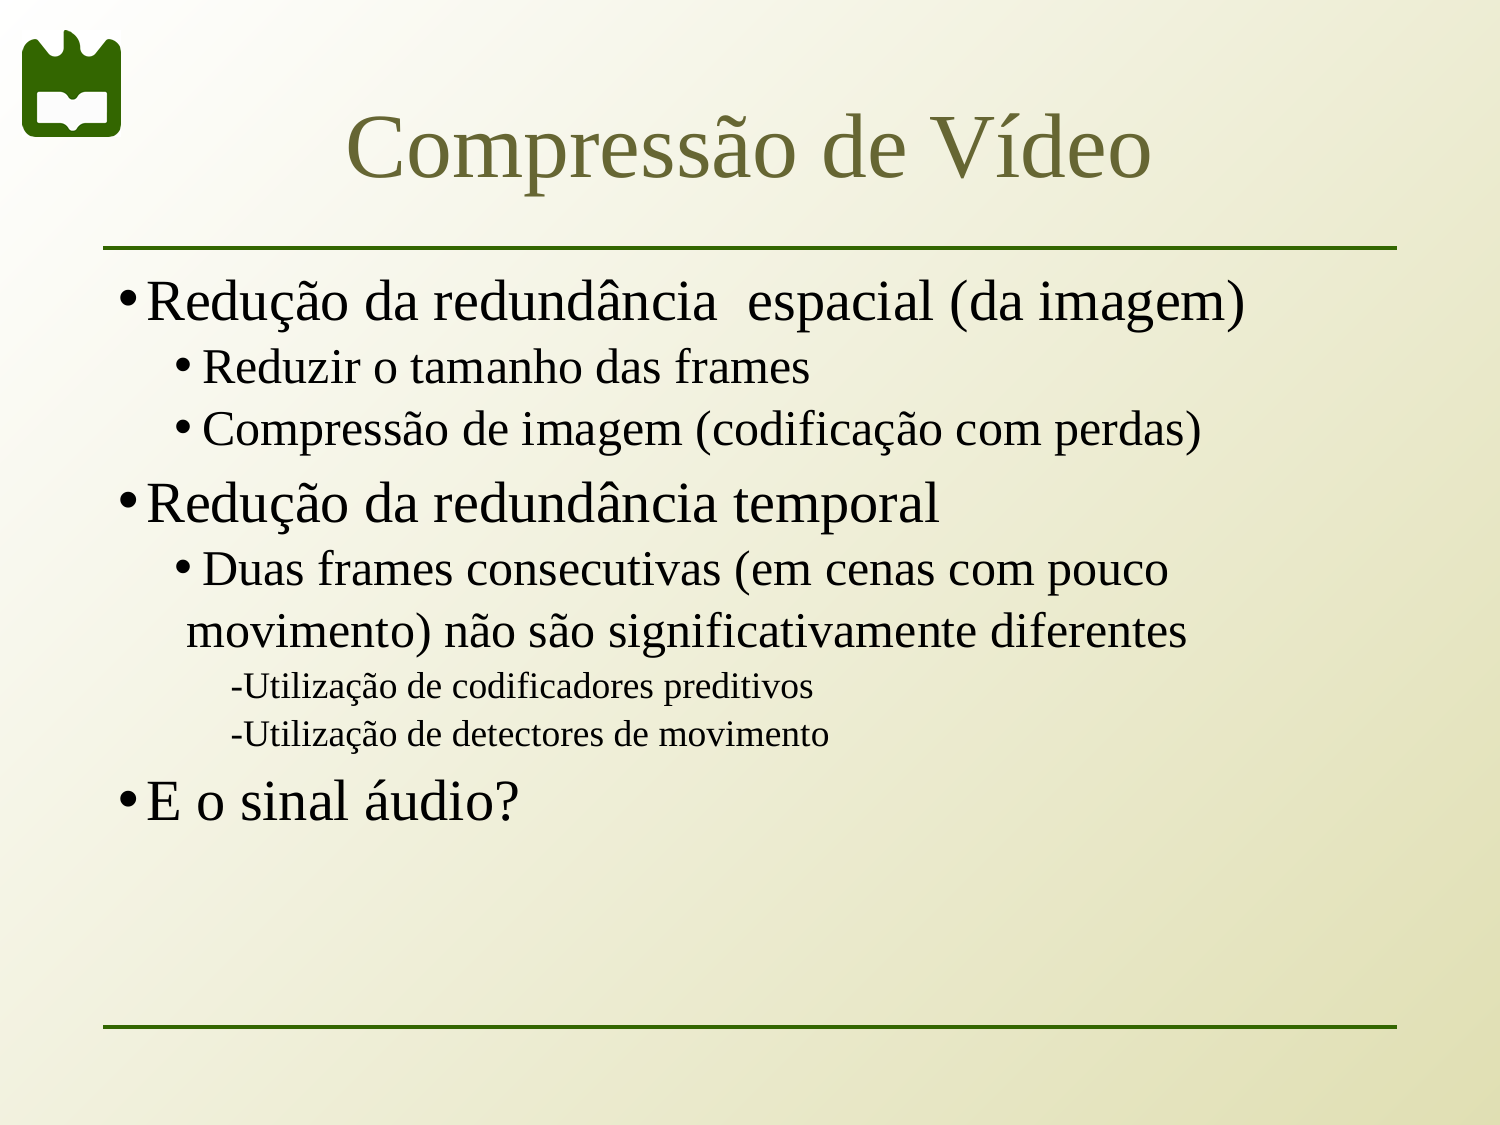

# Compressão de Vídeo
Redução da redundância  espacial (da imagem)
Reduzir o tamanho das frames
Compressão de imagem (codificação com perdas)
Redução da redundância temporal
Duas frames consecutivas (em cenas com pouco
 movimento) não são significativamente diferentes
-Utilização de codificadores preditivos
-Utilização de detectores de movimento
E o sinal áudio?